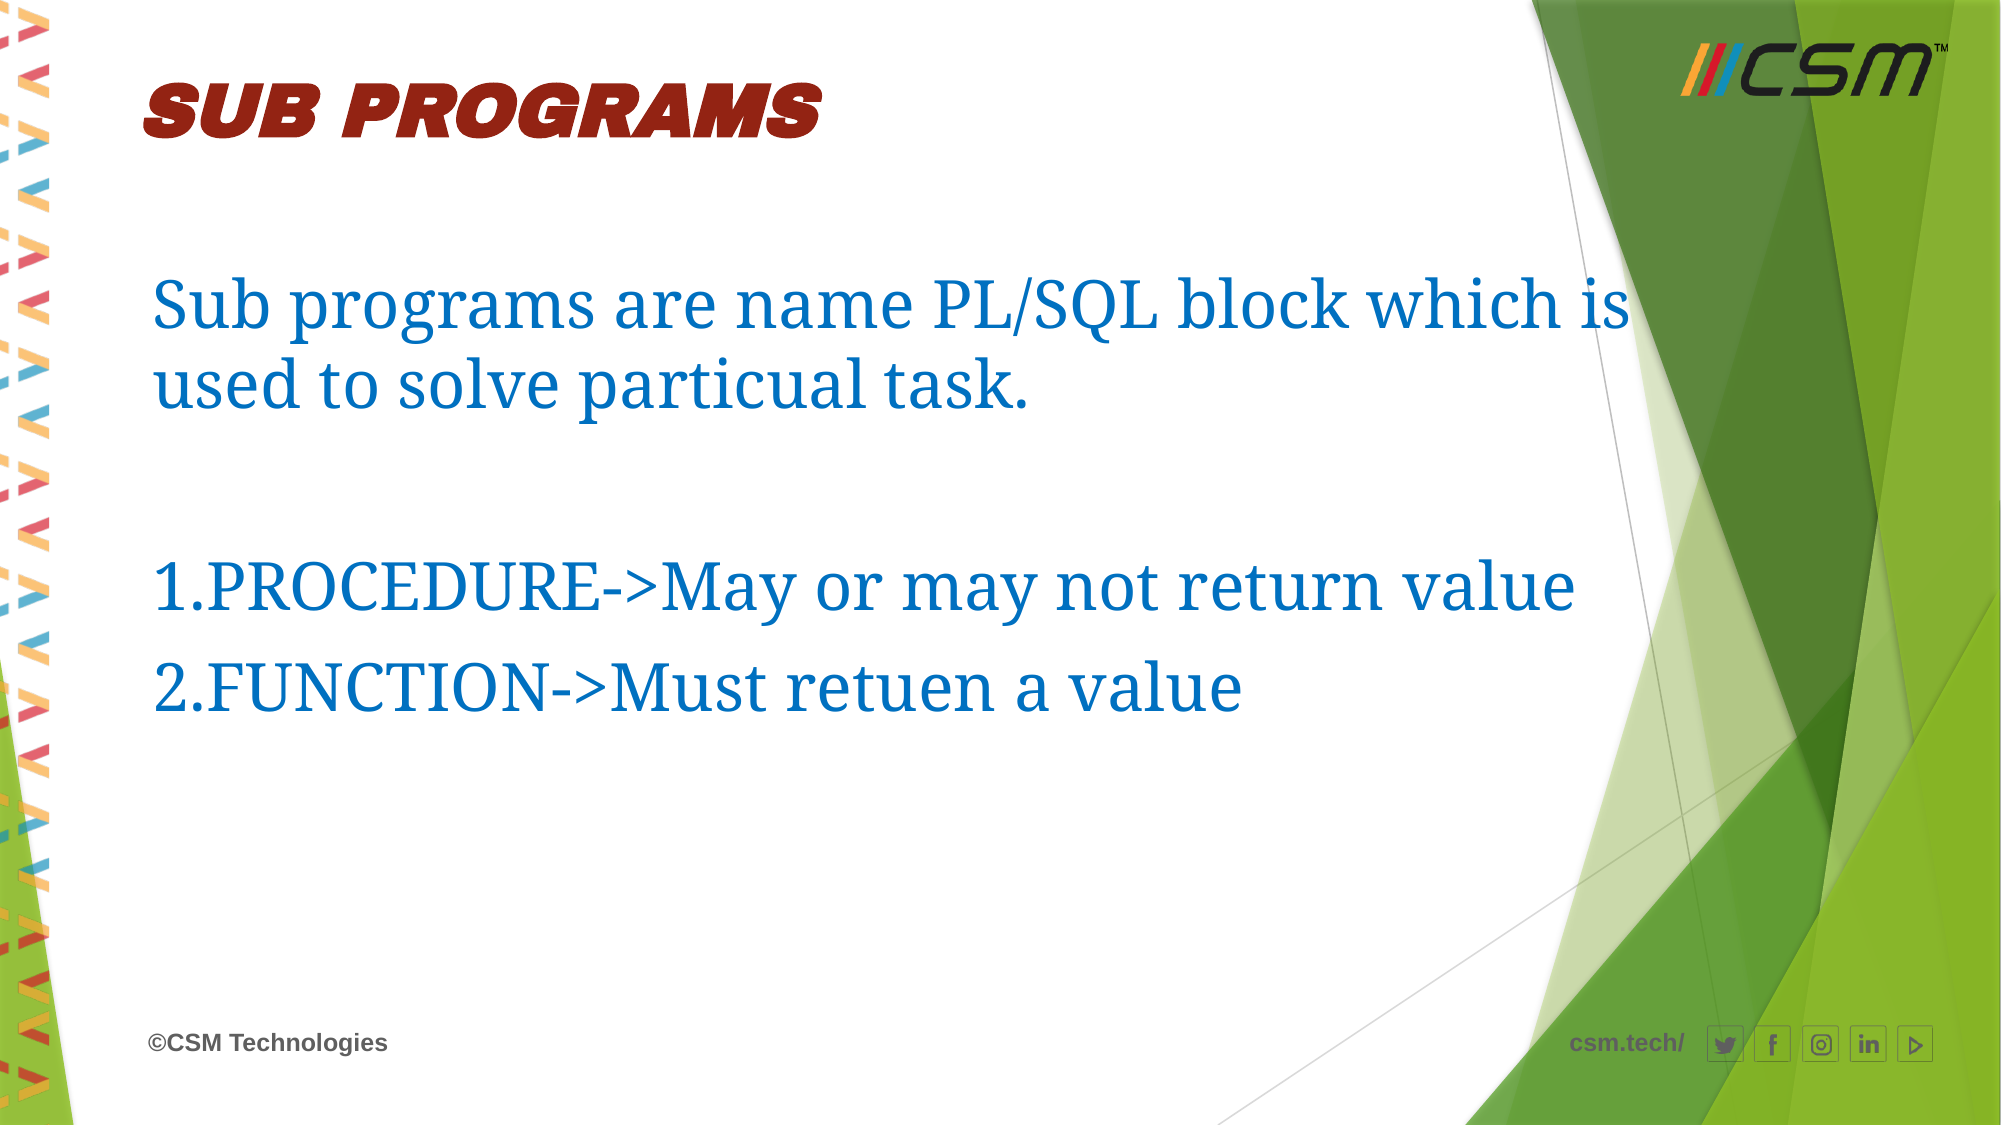

# SUB PROGRAMS
Sub programs are name PL/SQL block which is used to solve particual task.

1.PROCEDURE->May or may not return value
2.FUNCTION->Must retuen a value